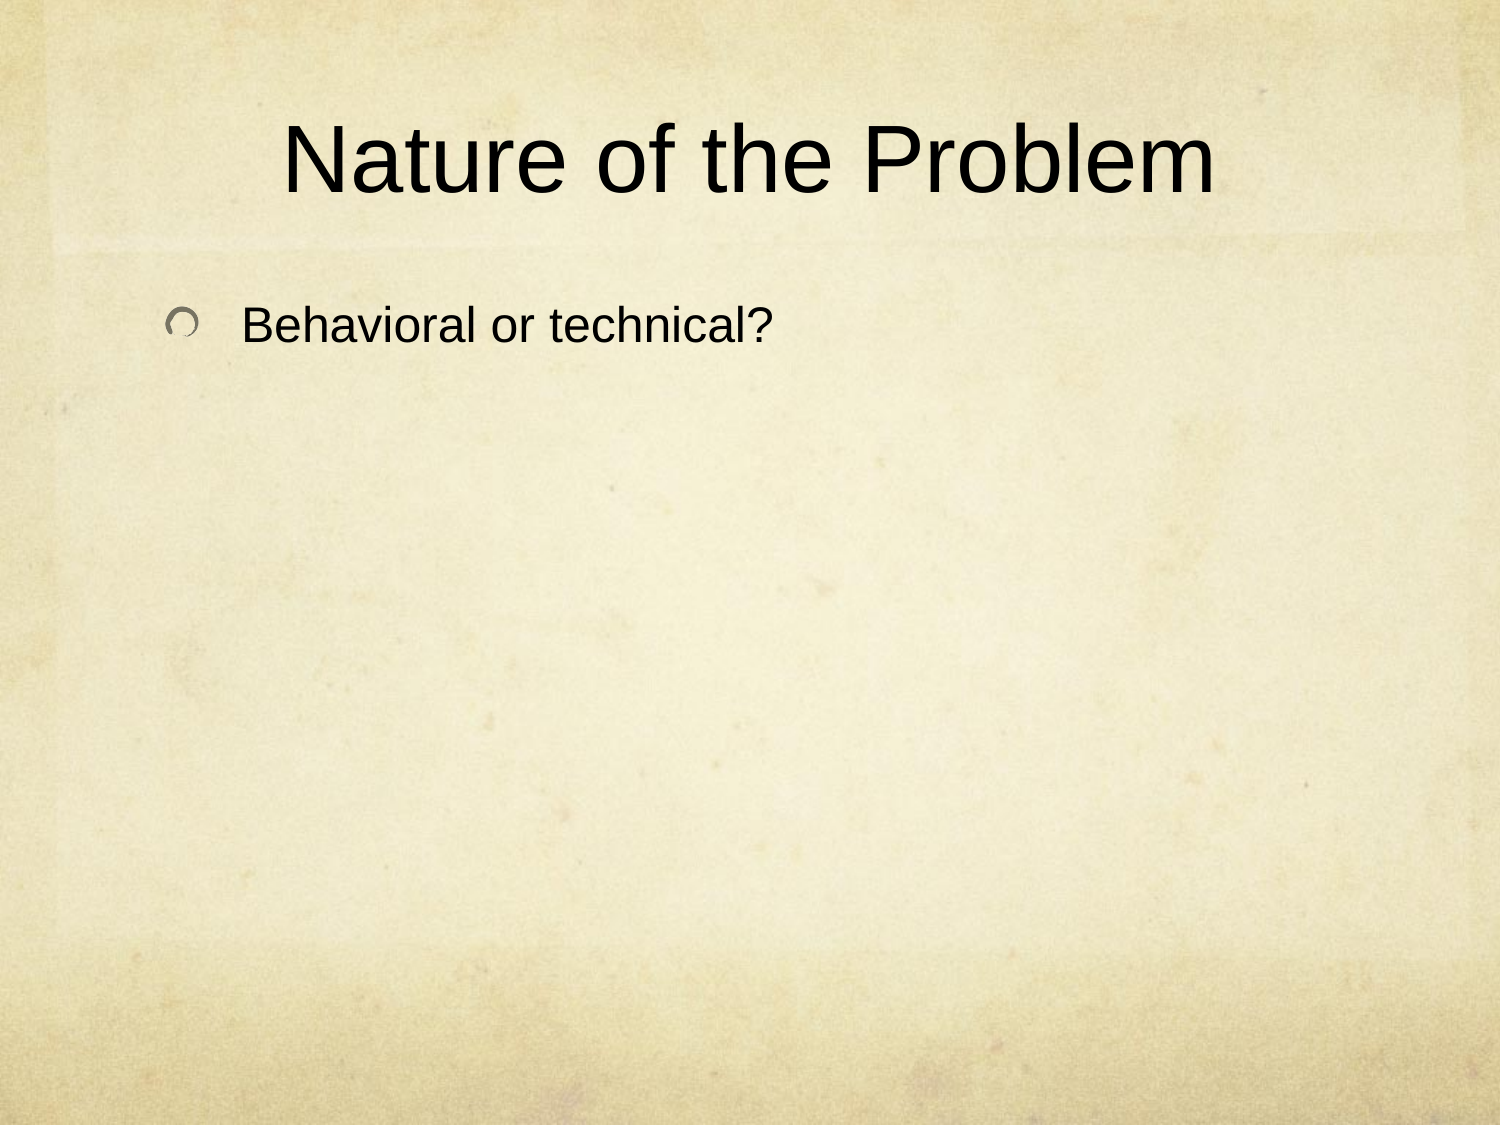

# Nature of the Problem
Behavioral or technical?